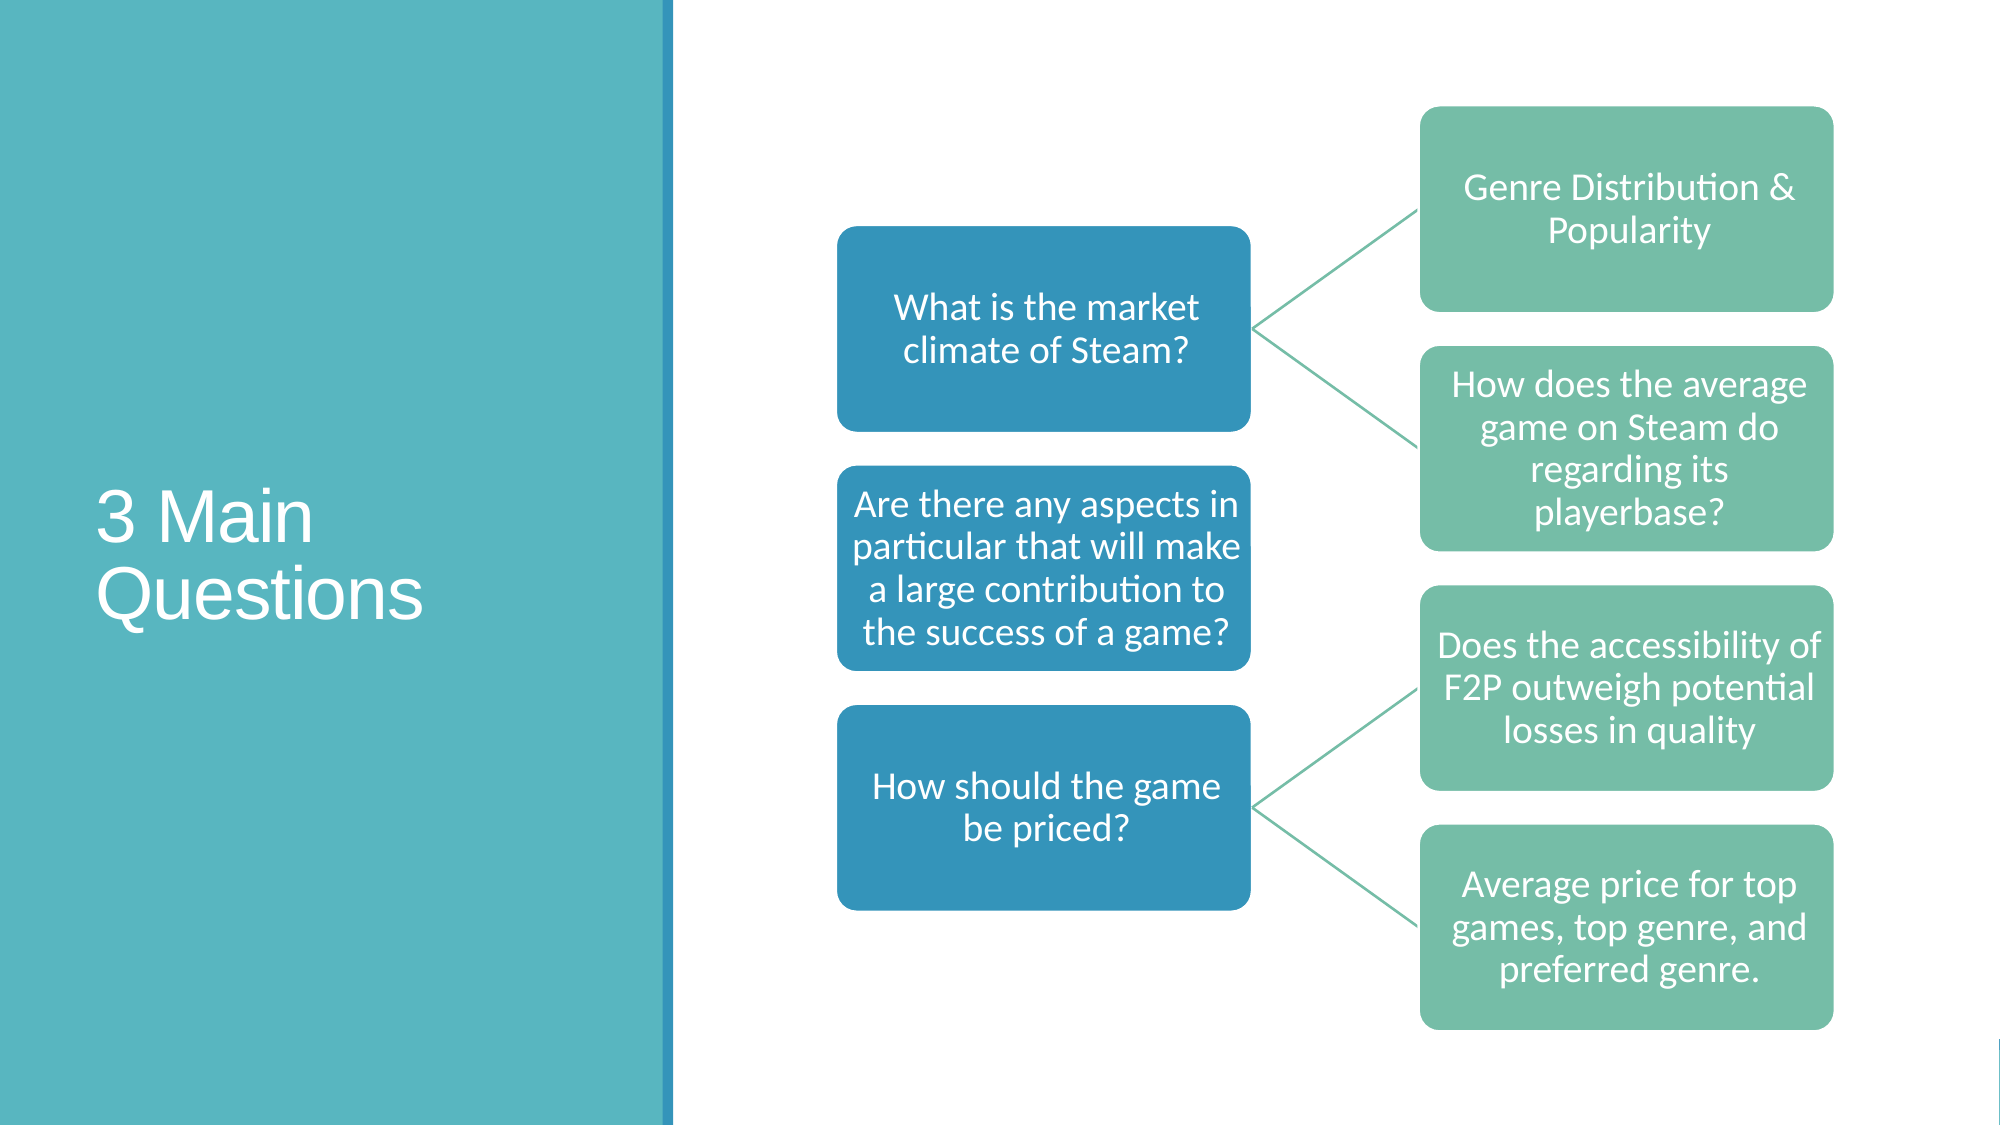

# 3 Main Questions
What is the market climate of Steam?

Genre Distribution & Popularity

How does the average game on Steam do regarding its playerbase?
Are there any aspects in particular that will make a large contribution to the success of a game?
How should the game be priced?

Does the accessibility of F2P outweigh potential losses in quality

Average price for top games, top genre, and preferred genre.